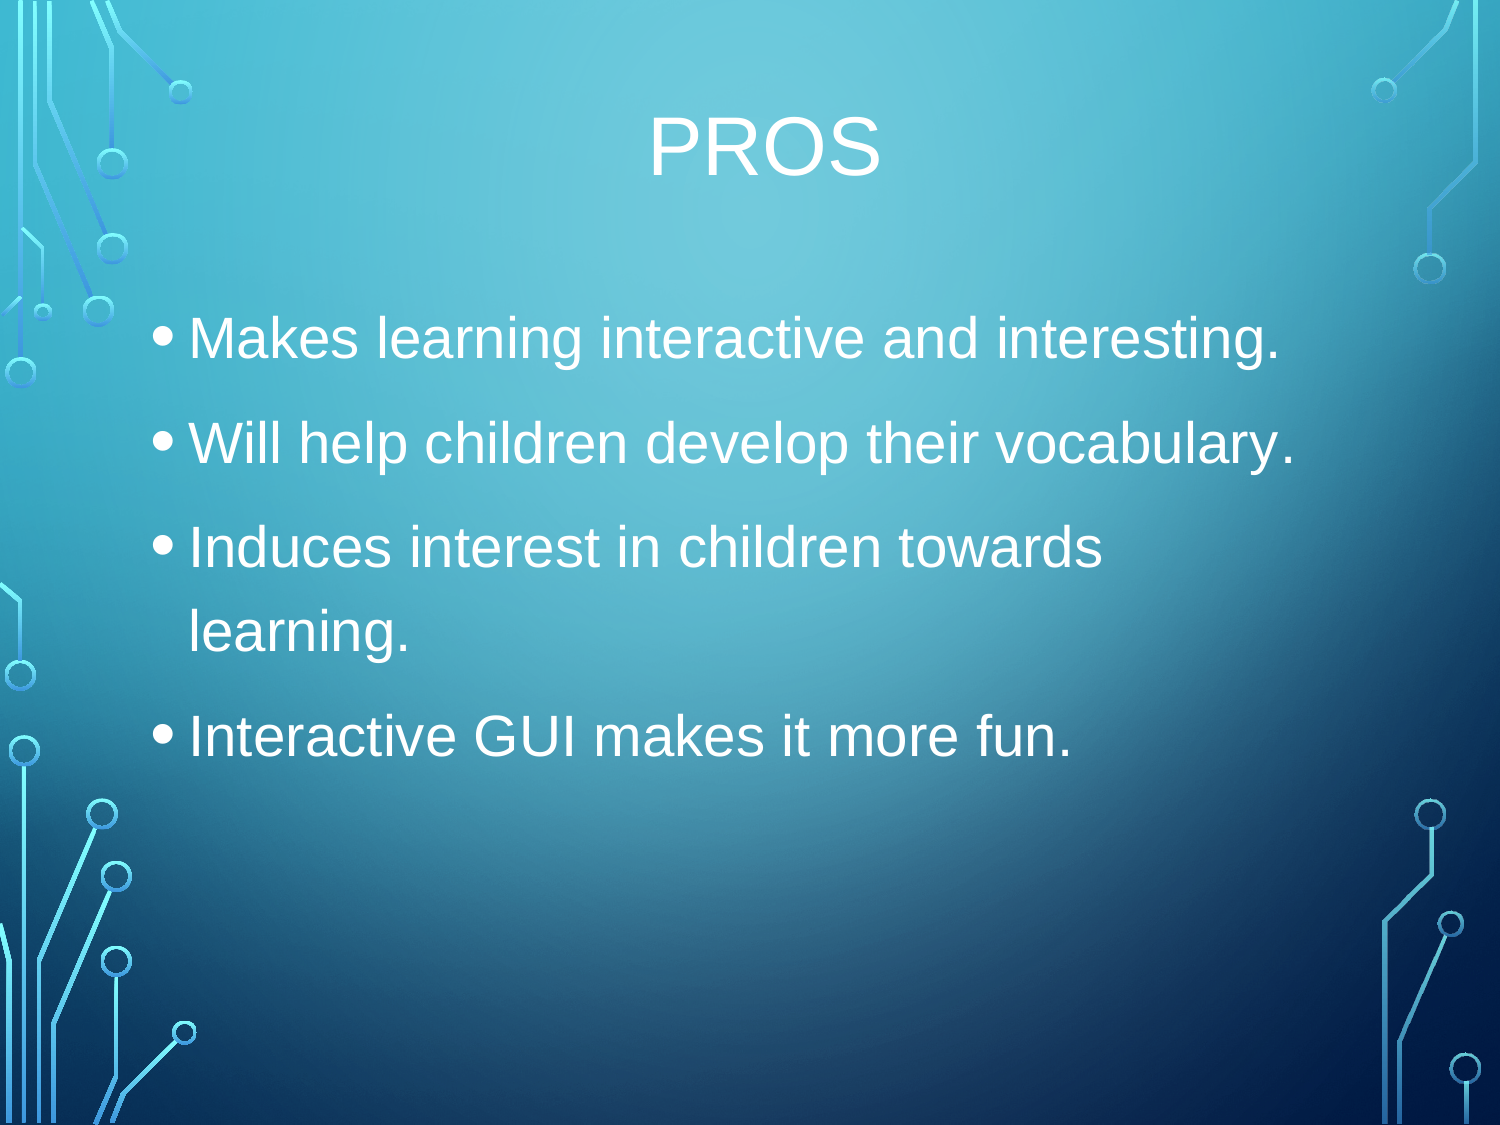

# Pros
Makes learning interactive and interesting.
Will help children develop their vocabulary.
Induces interest in children towards learning.
Interactive GUI makes it more fun.

18